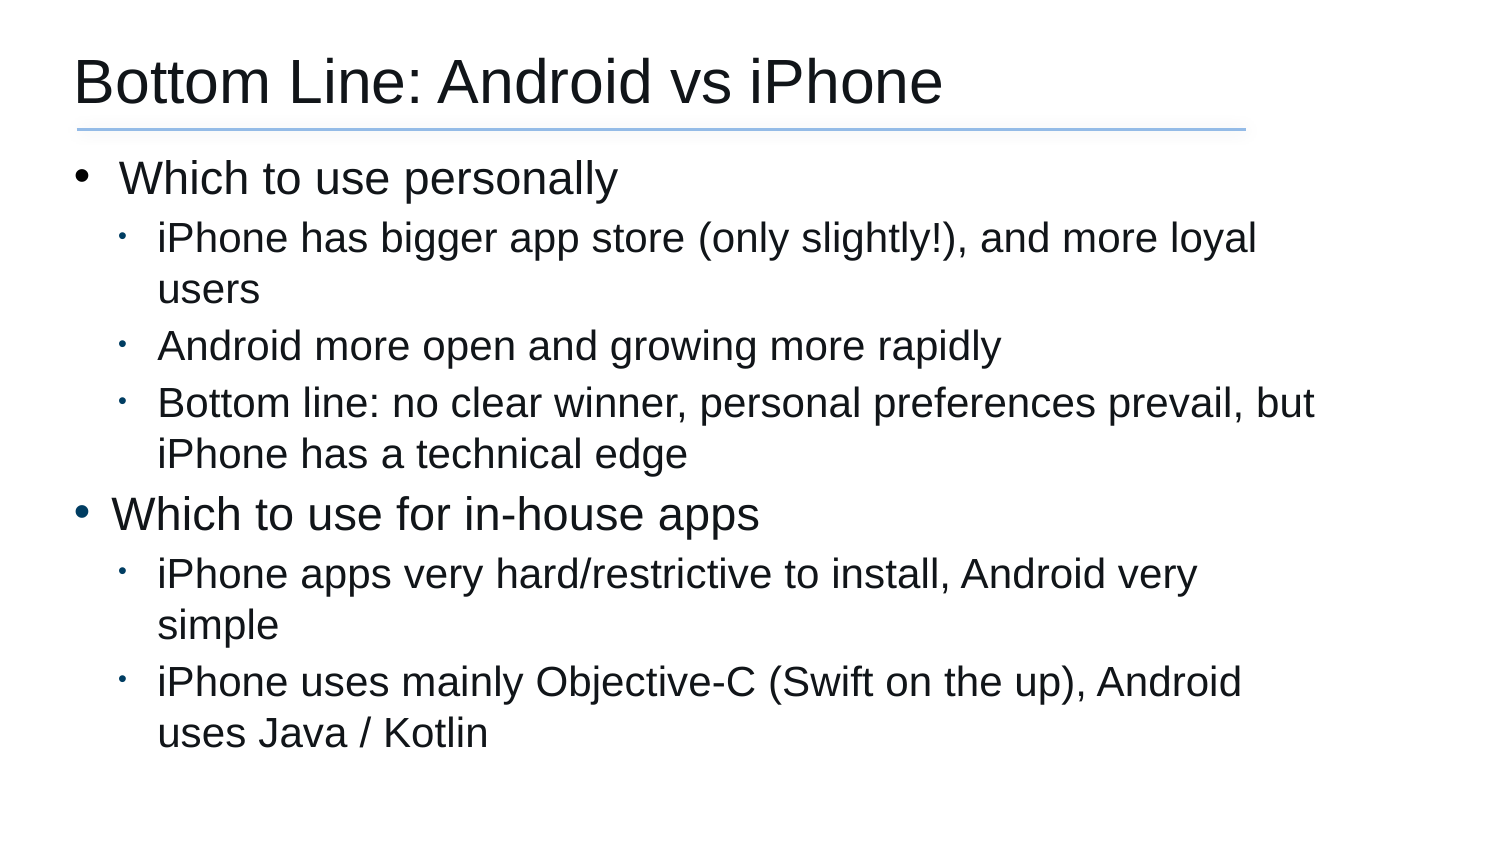

# Bottom Line: Android vs iPhone
Which to use personally
iPhone has bigger app store (only slightly!), and more loyal users
Android more open and growing more rapidly
Bottom line: no clear winner, personal preferences prevail, but iPhone has a technical edge
Which to use for in-house apps
iPhone apps very hard/restrictive to install, Android very simple
iPhone uses mainly Objective-C (Swift on the up), Android uses Java / Kotlin
Introduction to Android
19